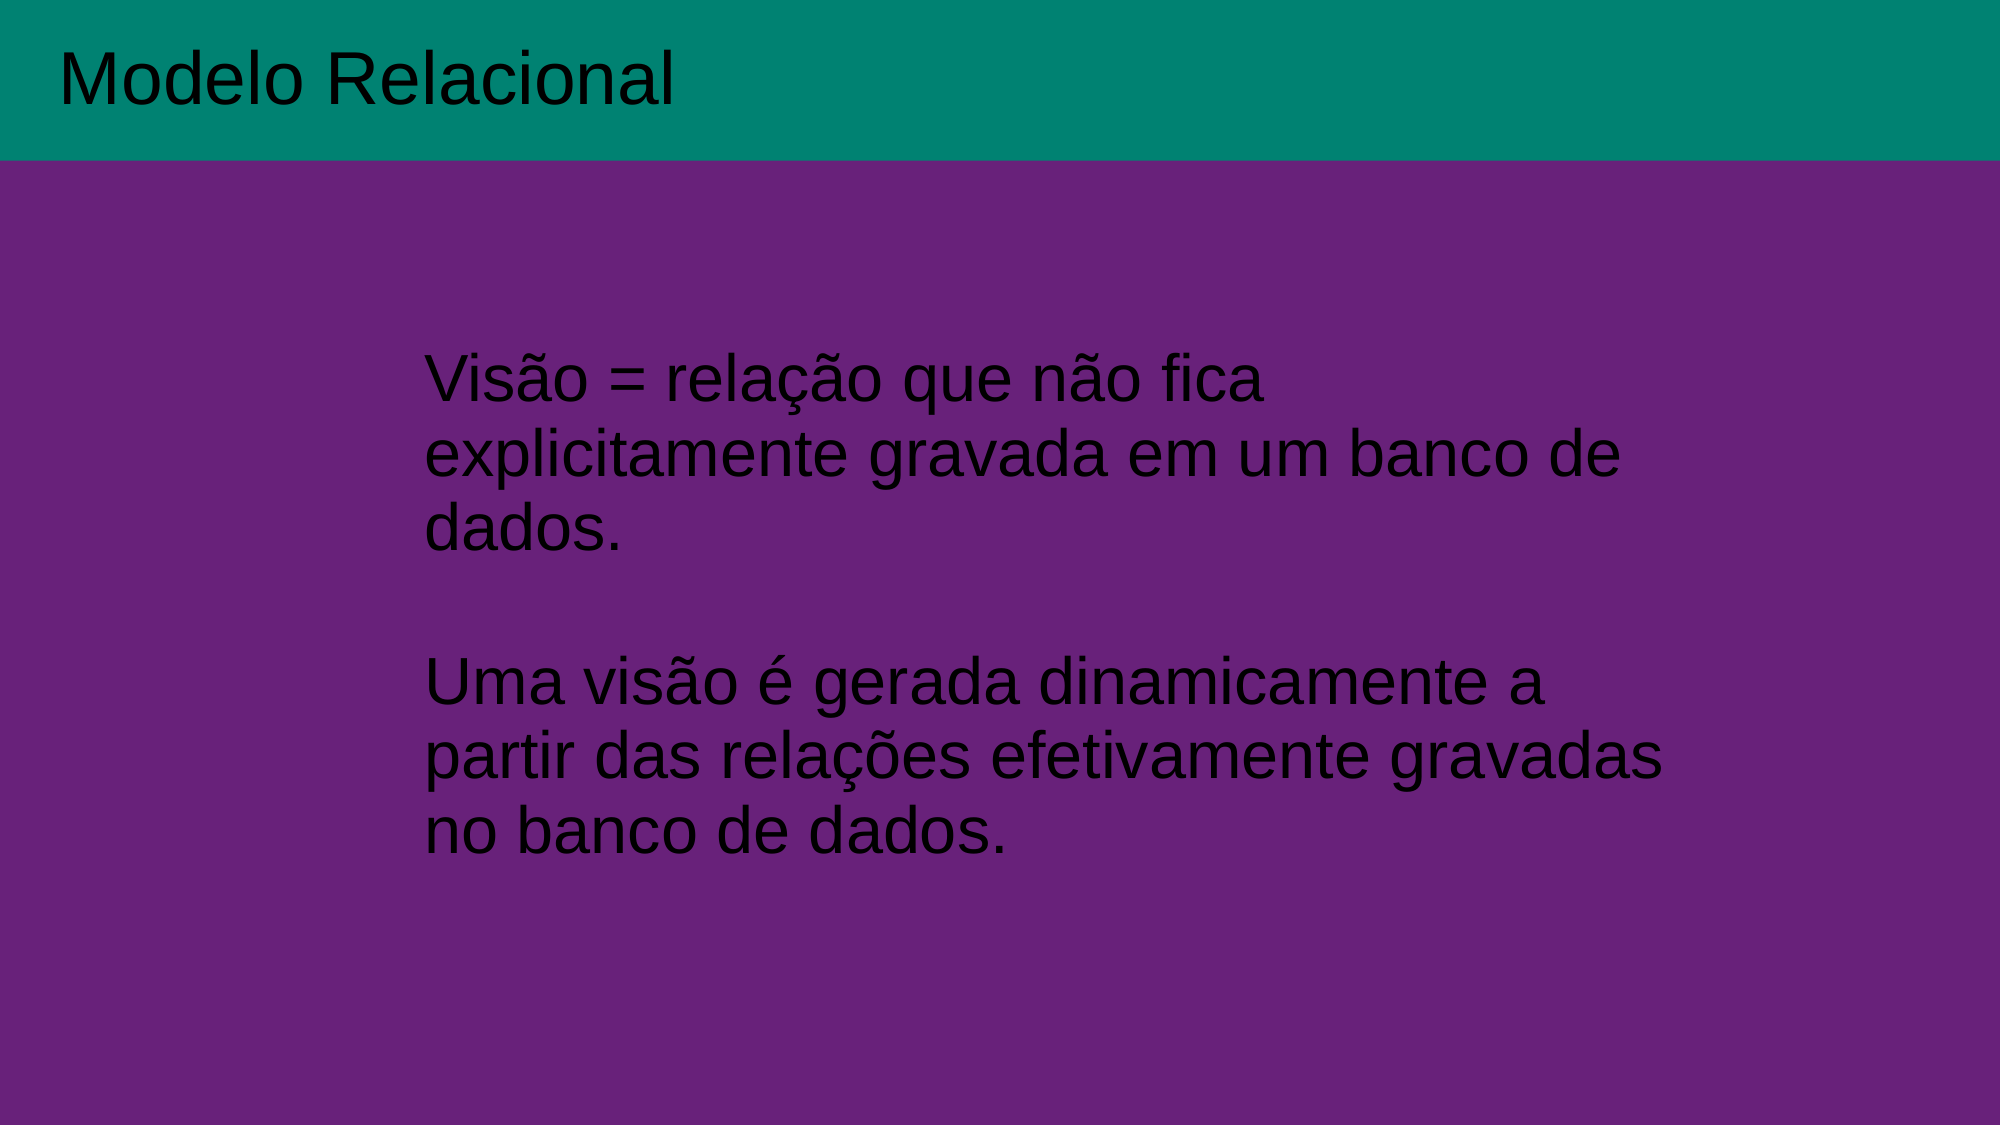

Modelo Relacional
Visão = relação que não fica explicitamente gravada em um banco de dados.
Uma visão é gerada dinamicamente a partir das relações efetivamente gravadas no banco de dados.